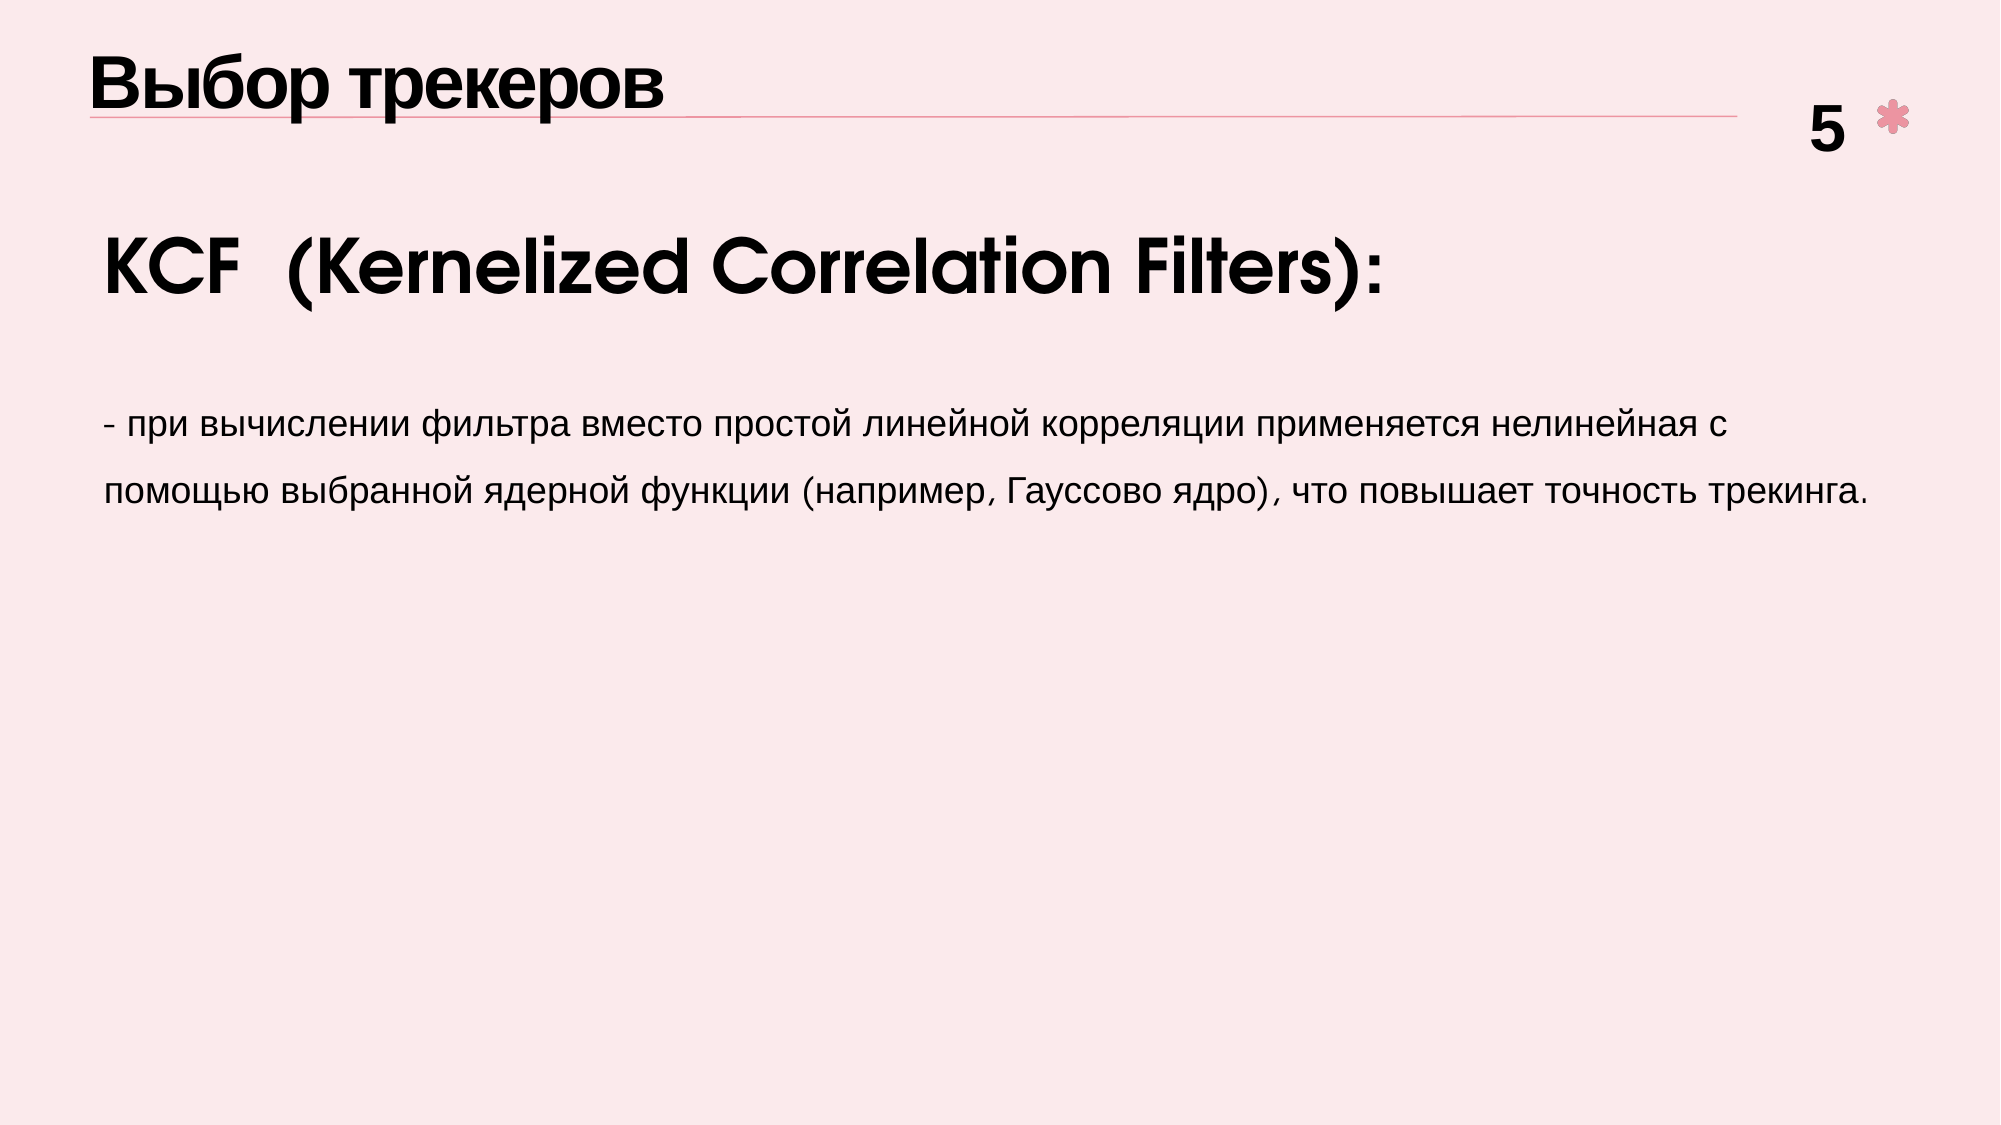

# Выбор трекеров
5
KCF  (Kernelized Correlation Filters):

- при вычислении фильтра вместо простой линейной корреляции применяется нелинейная с помощью выбранной ядерной функции (например, Гауссово ядро), что повышает точность трекинга.